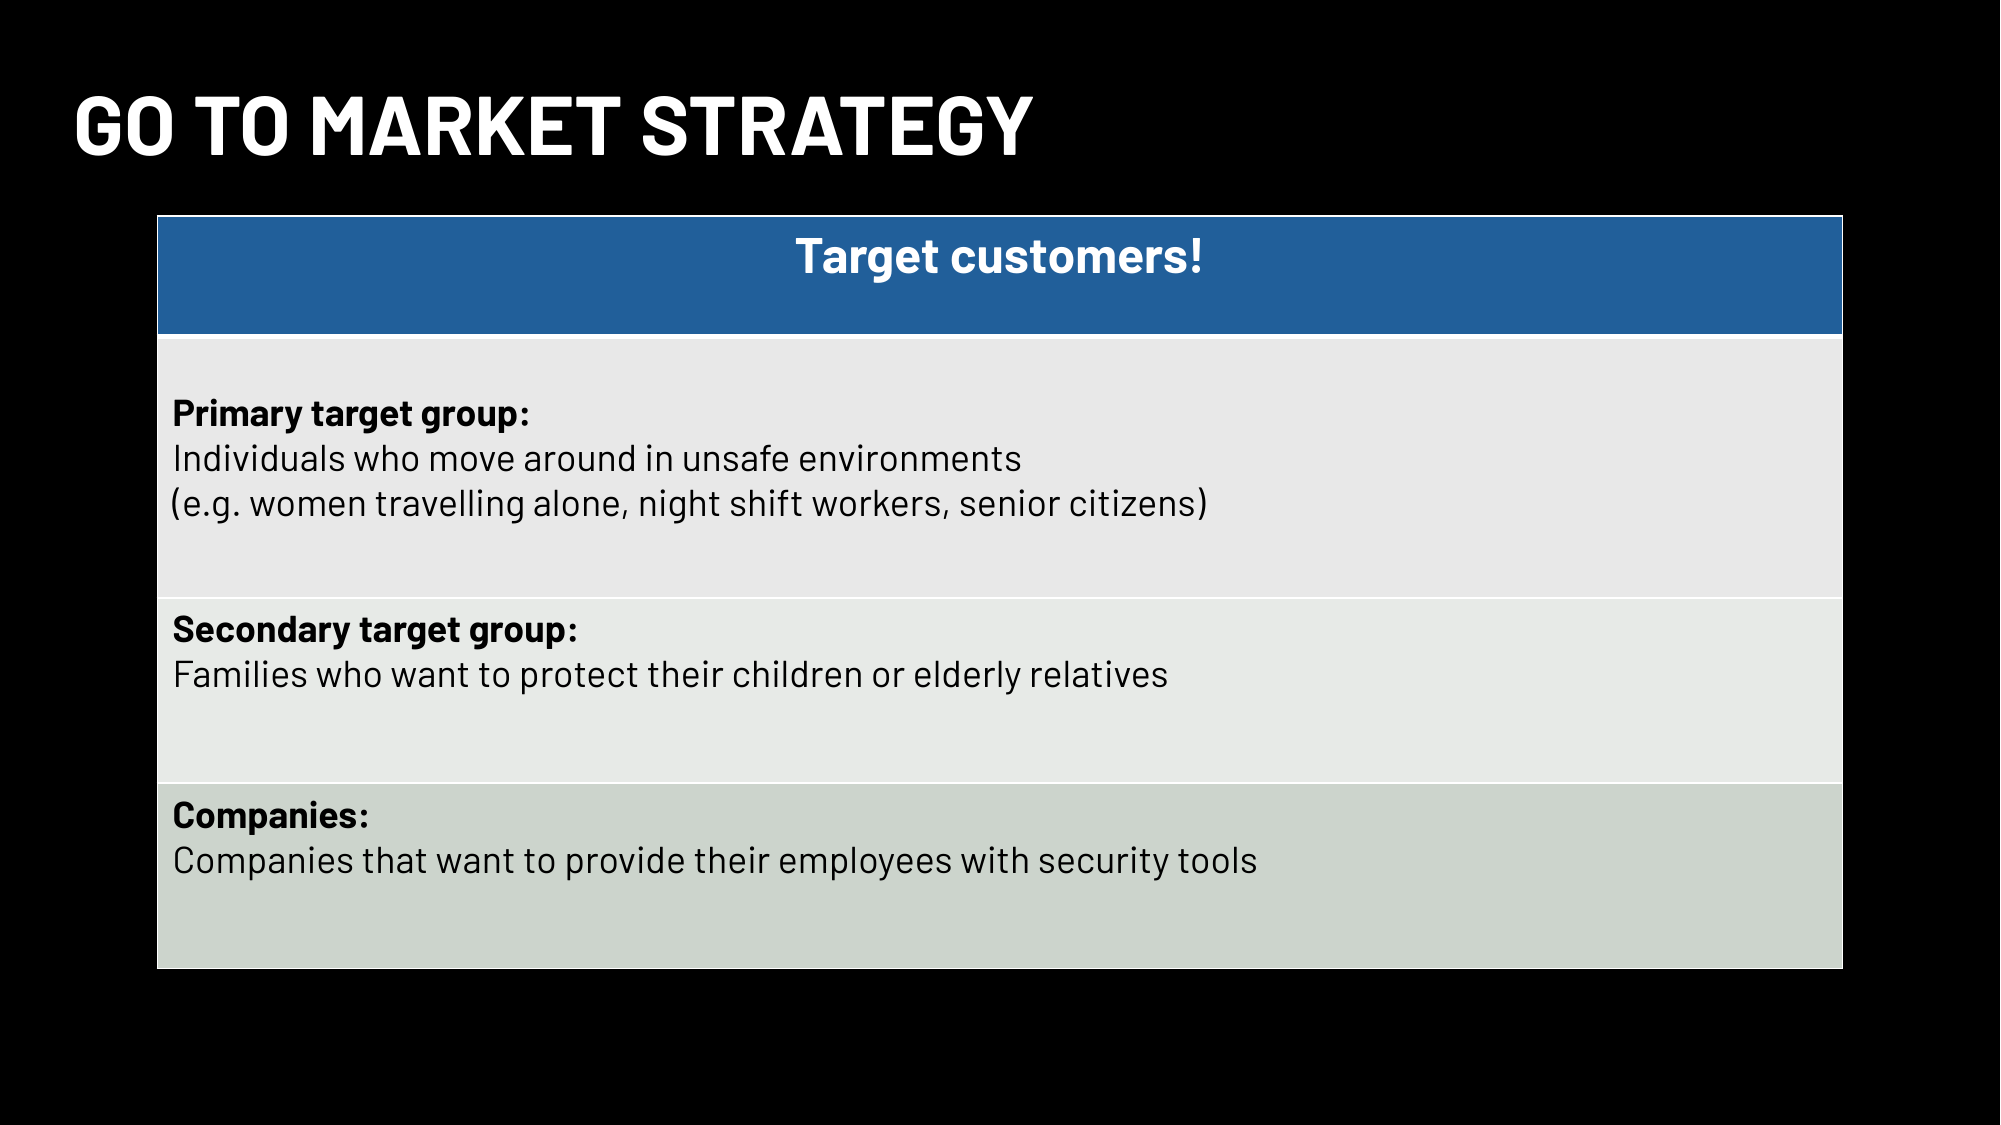

# GO TO MARKET STRATEGY
| Target customers! |
| --- |
| Primary target group: Individuals who move around in unsafe environments (e.g. women travelling alone, night shift workers, senior citizens) |
| Secondary target group: Families who want to protect their children or elderly relatives |
| Companies: Companies that want to provide their employees with security tools |